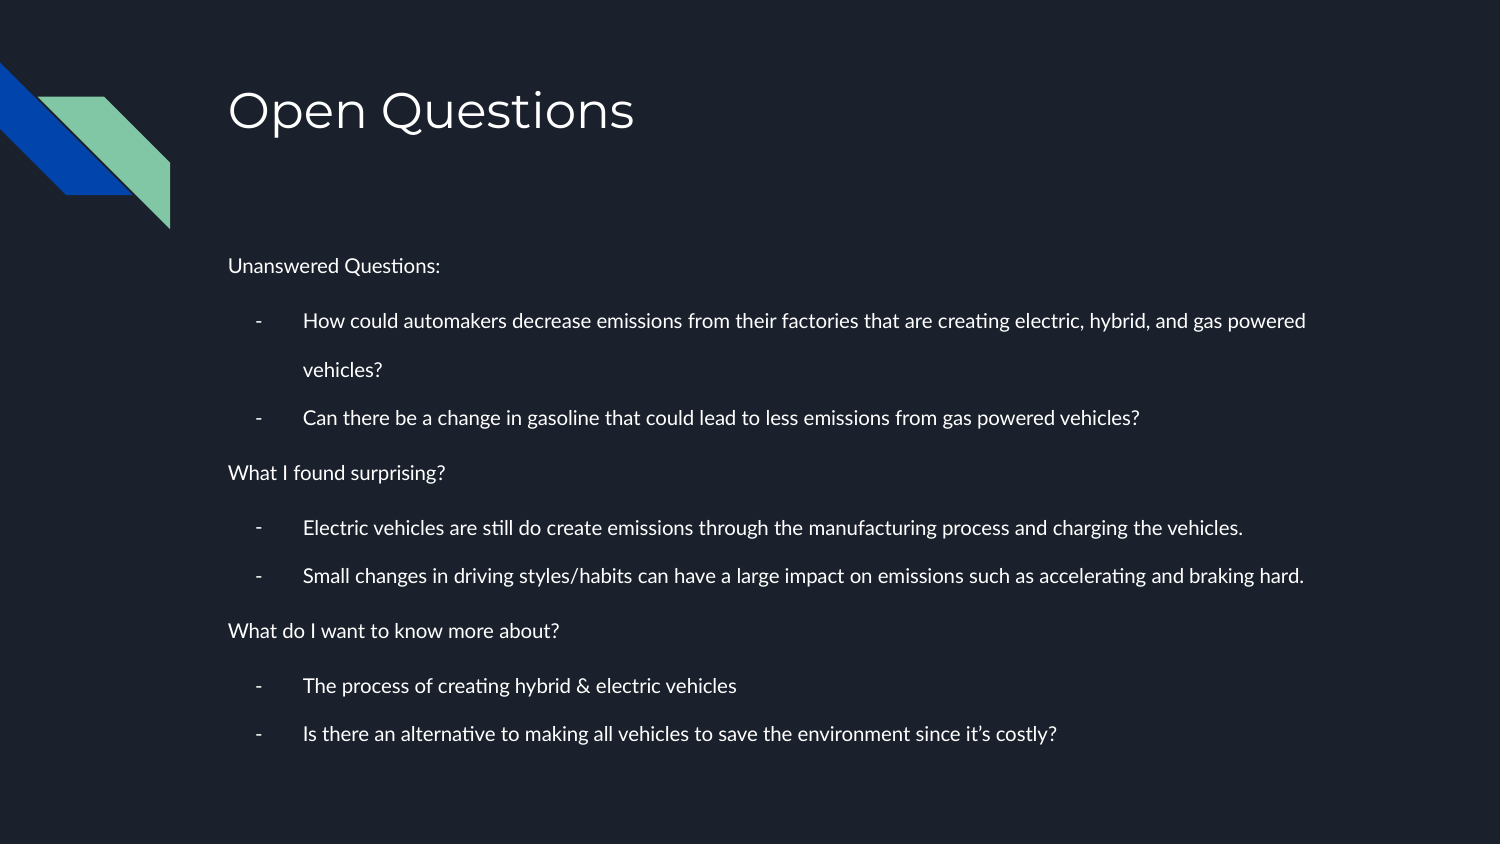

# Open Questions
Unanswered Questions:
How could automakers decrease emissions from their factories that are creating electric, hybrid, and gas powered vehicles?
Can there be a change in gasoline that could lead to less emissions from gas powered vehicles?
What I found surprising?
Electric vehicles are still do create emissions through the manufacturing process and charging the vehicles.
Small changes in driving styles/habits can have a large impact on emissions such as accelerating and braking hard.
What do I want to know more about?
The process of creating hybrid & electric vehicles
Is there an alternative to making all vehicles to save the environment since it’s costly?